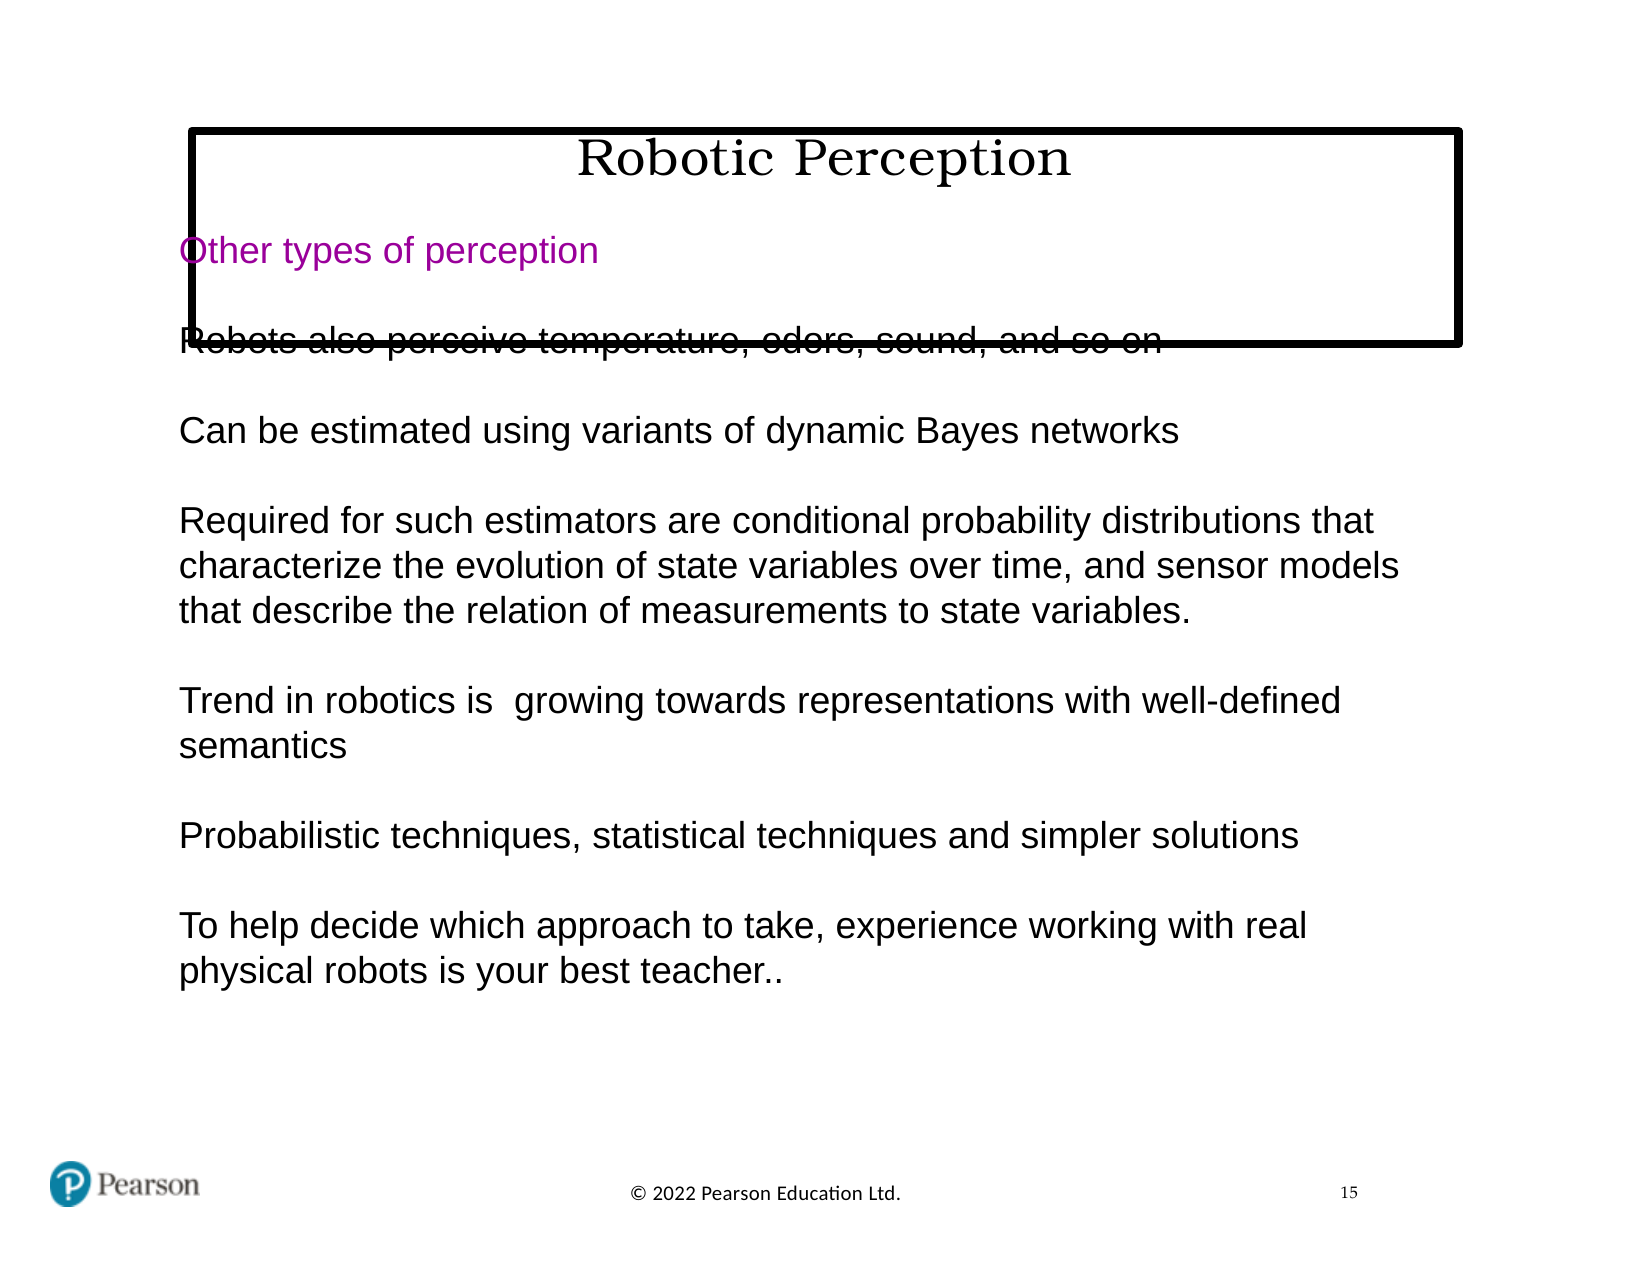

# Robotic Perception
Other types of perception

Robots also perceive temperature, odors, sound, and so on

Can be estimated using variants of dynamic Bayes networks

Required for such estimators are conditional probability distributions that characterize the evolution of state variables over time, and sensor models that describe the relation of measurements to state variables.

Trend in robotics is  growing towards representations with well-defined semantics

Probabilistic techniques, statistical techniques and simpler solutions

To help decide which approach to take, experience working with real physical robots is your best teacher..
15